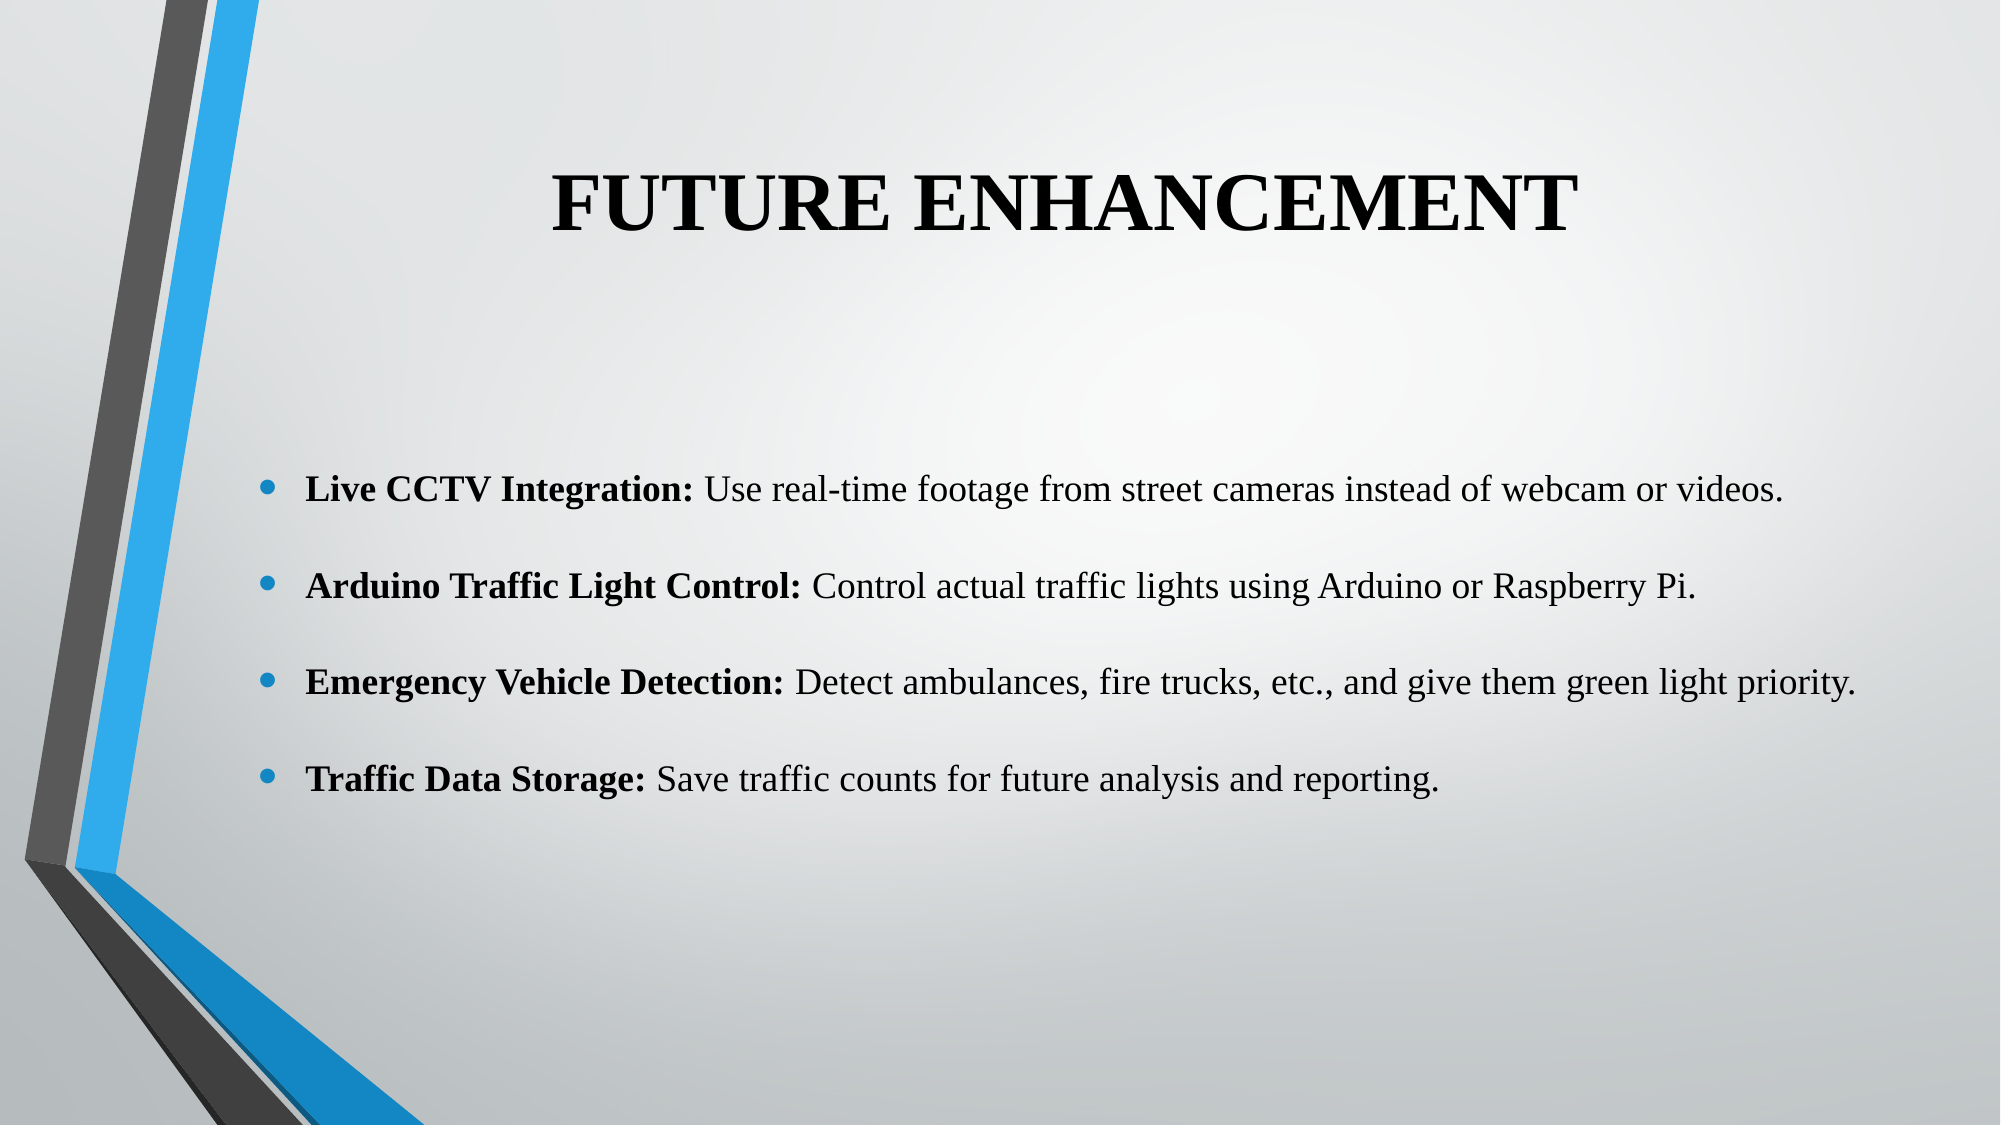

# FUTURE ENHANCEMENT
Live CCTV Integration: Use real-time footage from street cameras instead of webcam or videos.
Arduino Traffic Light Control: Control actual traffic lights using Arduino or Raspberry Pi.
Emergency Vehicle Detection: Detect ambulances, fire trucks, etc., and give them green light priority.
Traffic Data Storage: Save traffic counts for future analysis and reporting.